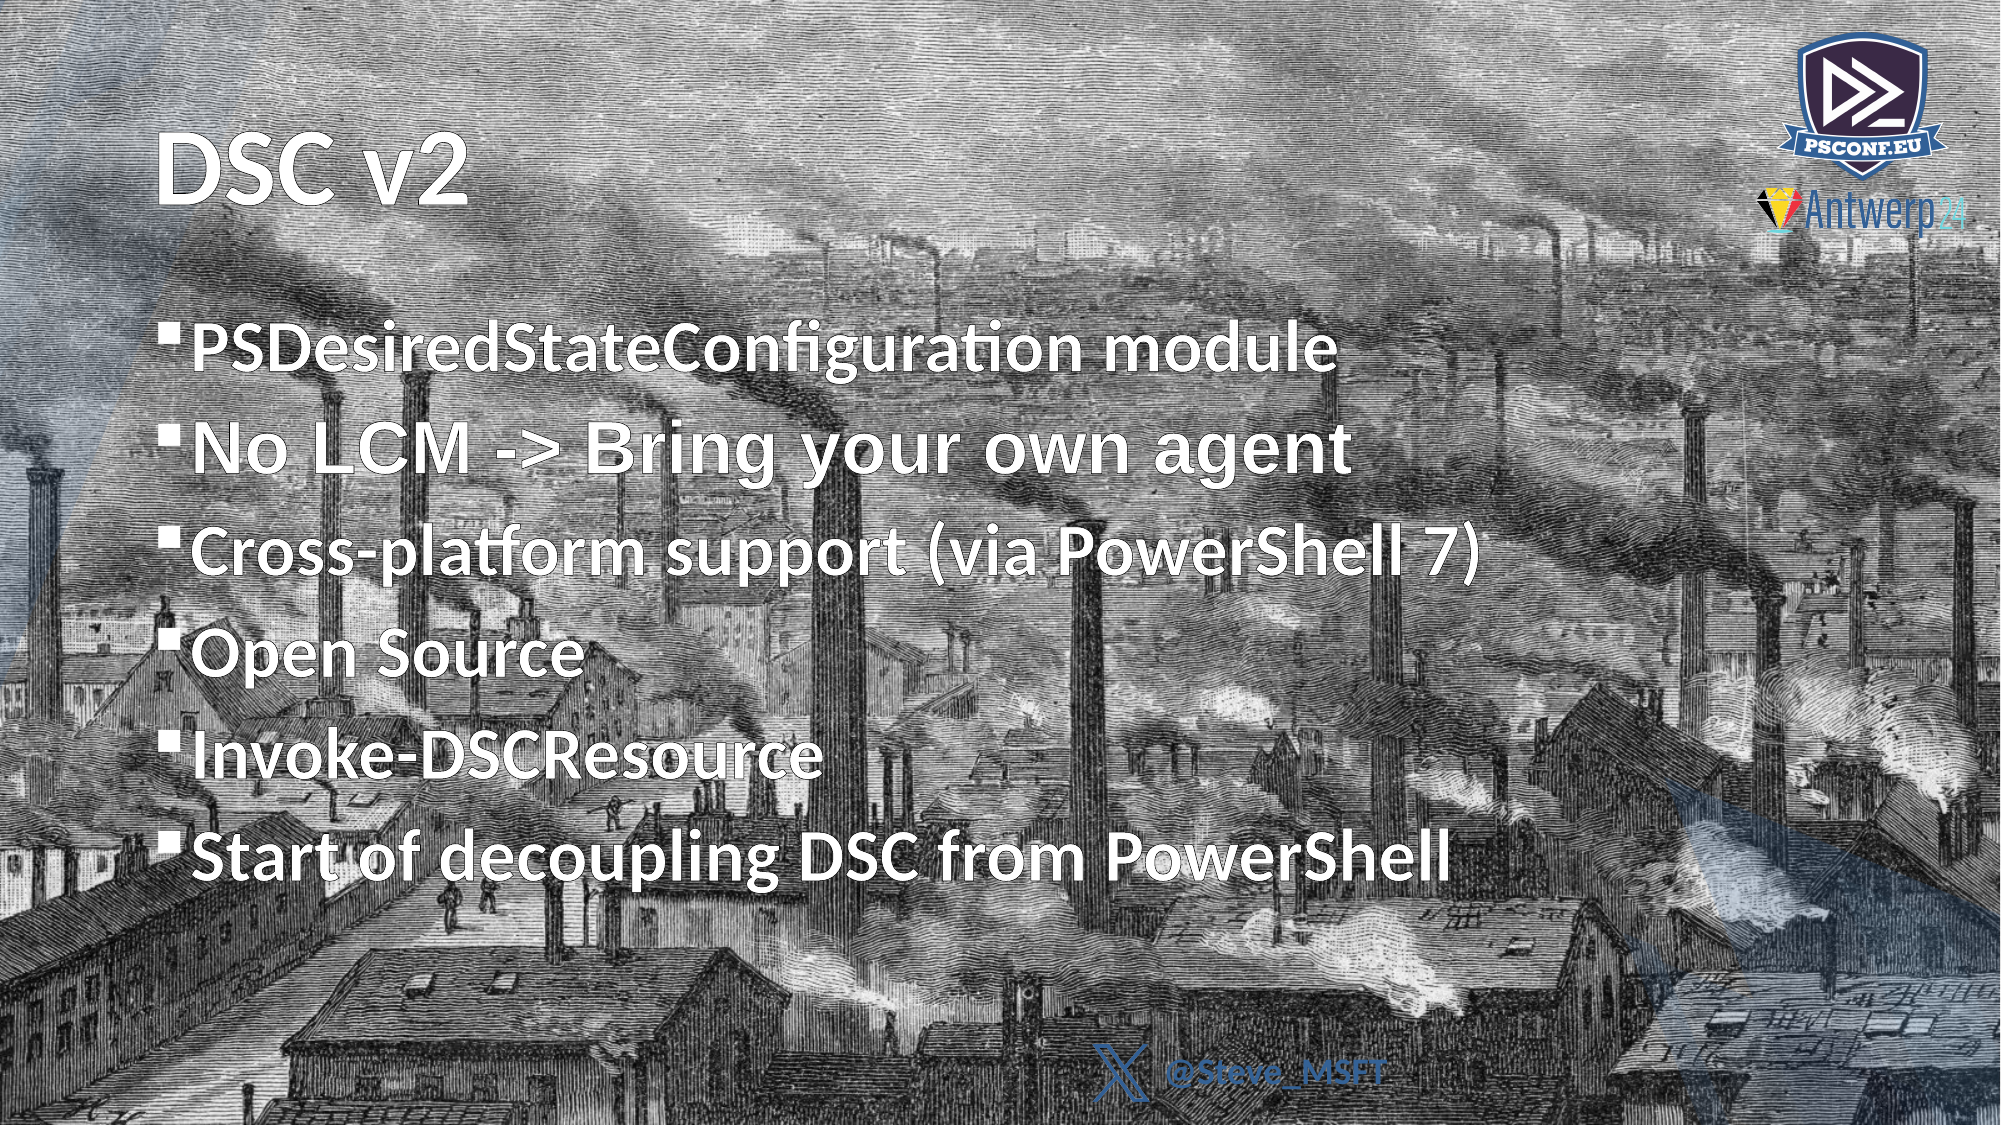

# DSC v2
PSDesiredStateConfiguration module
No LCM -> Bring your own agent
Cross-platform support (via PowerShell 7)
Open Source
Invoke-DSCResource
Start of decoupling DSC from PowerShell